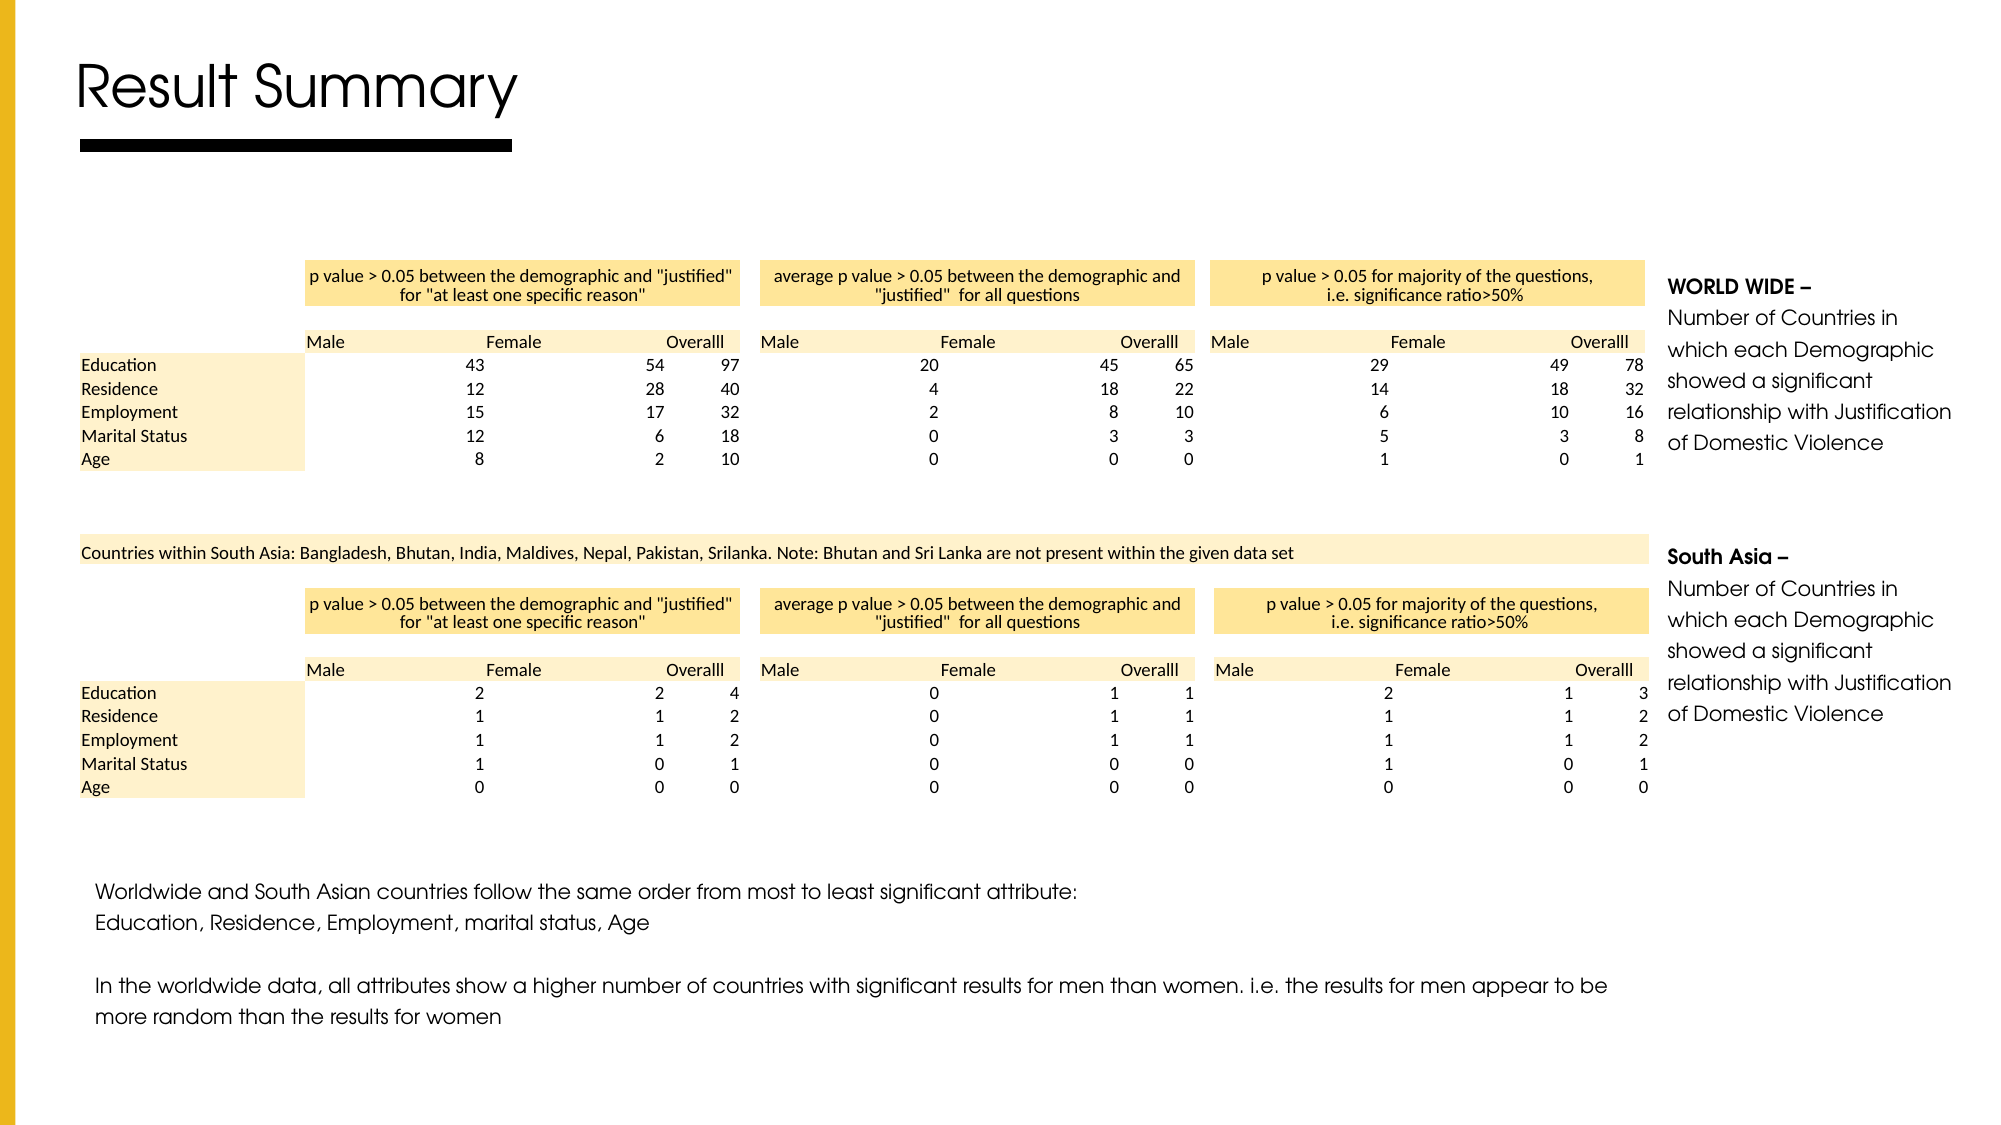

# Result Summary
|  | p value > 0.05 between the demographic and "justified" for "at least one specific reason" |  |  |  | average p value > 0.05 between the demographic and "justified" for all questions |  |  |  | p value > 0.05 for majority of the questions, i.e. significance ratio>50% |  |  |
| --- | --- | --- | --- | --- | --- | --- | --- | --- | --- | --- | --- |
|  |  |  |  |  |  |  |  |  |  |  |  |
|  | Male | Female | Overalll |  | Male | Female | Overalll |  | Male | Female | Overalll |
| Education | 43 | 54 | 97 |  | 20 | 45 | 65 |  | 29 | 49 | 78 |
| Residence | 12 | 28 | 40 |  | 4 | 18 | 22 |  | 14 | 18 | 32 |
| Employment | 15 | 17 | 32 |  | 2 | 8 | 10 |  | 6 | 10 | 16 |
| Marital Status | 12 | 6 | 18 |  | 0 | 3 | 3 |  | 5 | 3 | 8 |
| Age | 8 | 2 | 10 |  | 0 | 0 | 0 |  | 1 | 0 | 1 |
|  |  |  |  |  |  |  |  |  |  |  |  |
WORLD WIDE –
Number of Countries in which each Demographic showed a significant relationship with Justification of Domestic Violence

South Asia –
Number of Countries in which each Demographic showed a significant relationship with Justification of Domestic Violence

| Countries within South Asia: Bangladesh, Bhutan, India, Maldives, Nepal, Pakistan, Srilanka. Note: Bhutan and Sri Lanka are not present within the given data set |  |  |  |  |  |  |  |  |  |  |  |
| --- | --- | --- | --- | --- | --- | --- | --- | --- | --- | --- | --- |
|  |  |  |  |  |  |  |  |  |  |  |  |
|  | p value > 0.05 between the demographic and "justified" for "at least one specific reason" |  |  |  | average p value > 0.05 between the demographic and "justified" for all questions |  |  |  | p value > 0.05 for majority of the questions, i.e. significance ratio>50% |  |  |
|  |  |  |  |  |  |  |  |  |  |  |  |
|  | Male | Female | Overalll |  | Male | Female | Overalll |  | Male | Female | Overalll |
| Education | 2 | 2 | 4 |  | 0 | 1 | 1 |  | 2 | 1 | 3 |
| Residence | 1 | 1 | 2 |  | 0 | 1 | 1 |  | 1 | 1 | 2 |
| Employment | 1 | 1 | 2 |  | 0 | 1 | 1 |  | 1 | 1 | 2 |
| Marital Status | 1 | 0 | 1 |  | 0 | 0 | 0 |  | 1 | 0 | 1 |
| Age | 0 | 0 | 0 |  | 0 | 0 | 0 |  | 0 | 0 | 0 |
Worldwide and South Asian countries follow the same order from most to least significant attribute:
Education, Residence, Employment, marital status, Age

In the worldwide data, all attributes show a higher number of countries with significant results for men than women. i.e. the results for men appear to be more random than the results for women